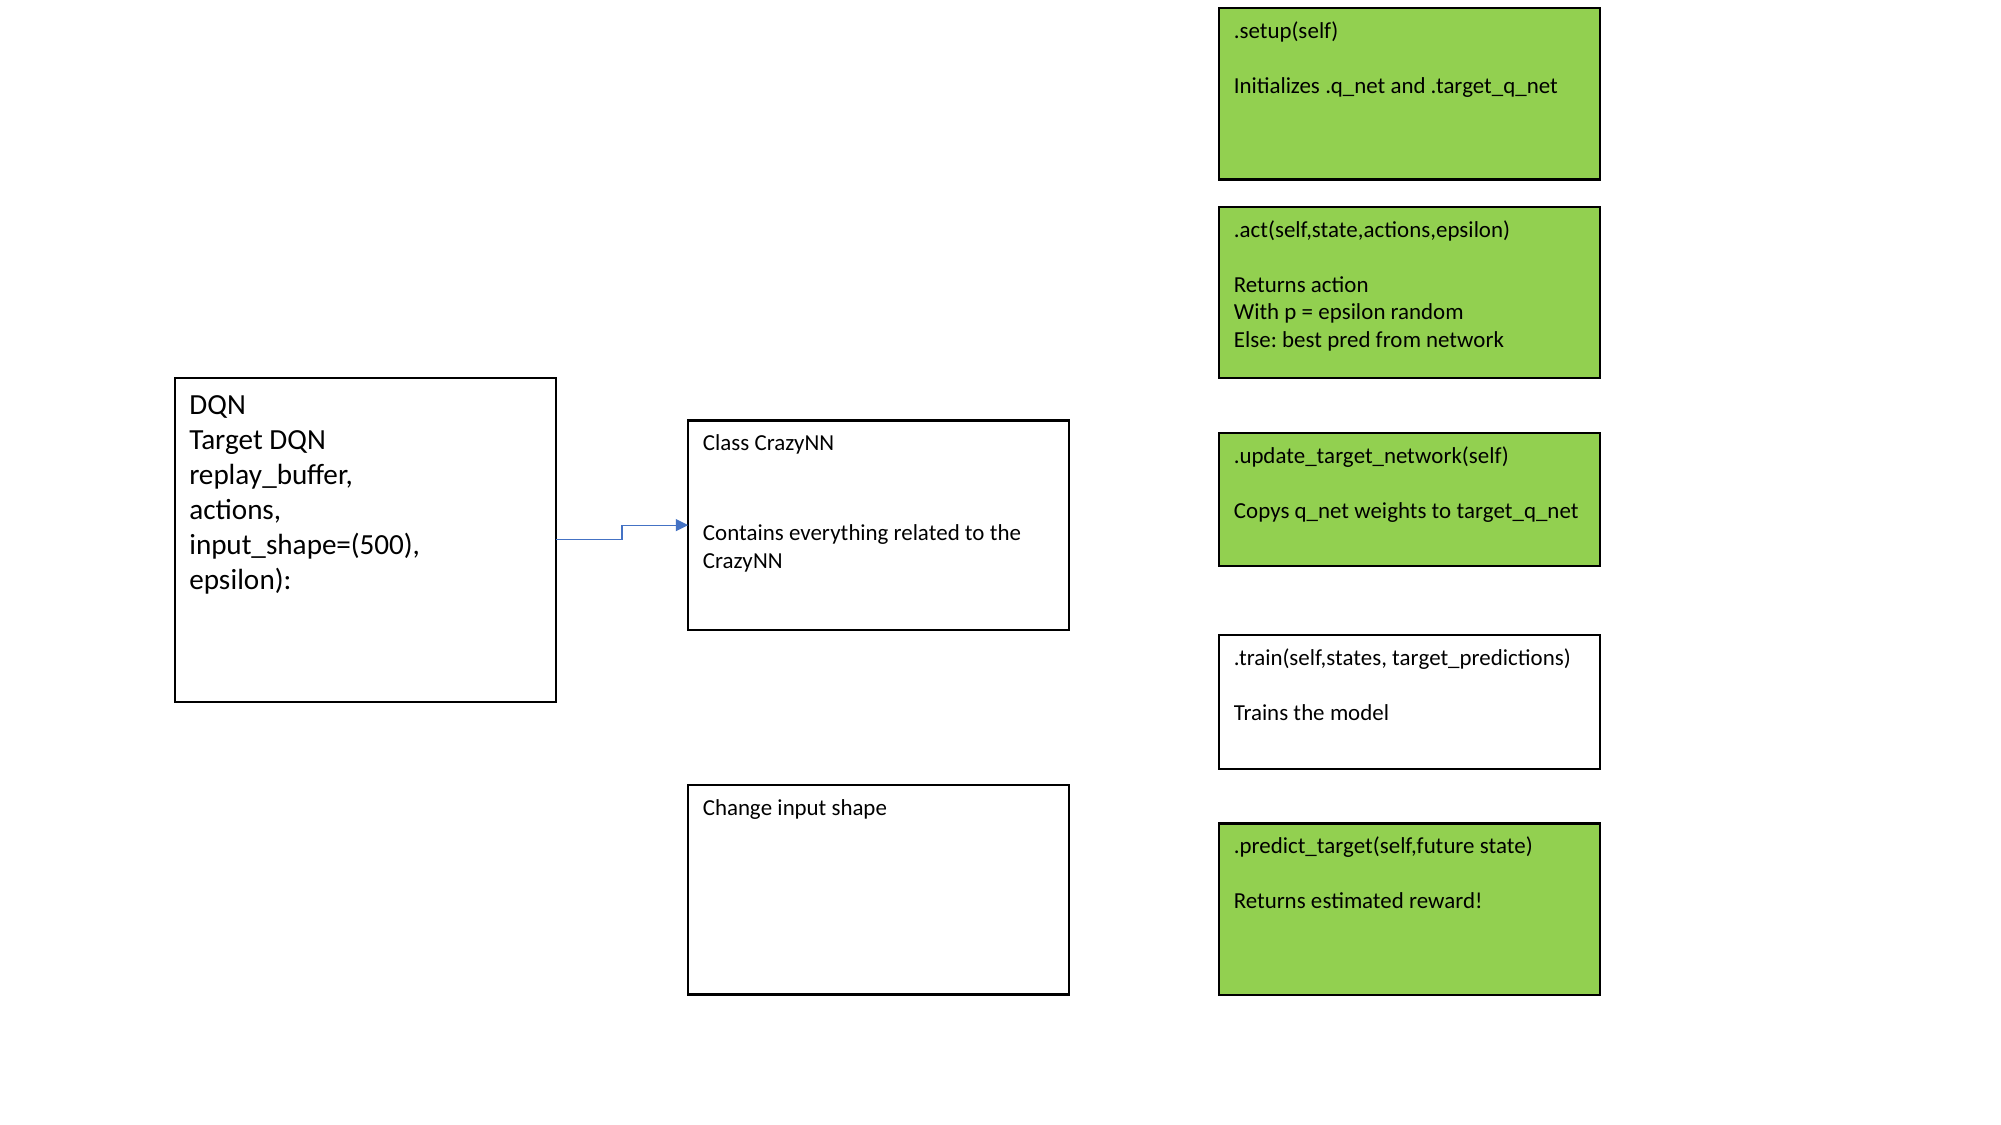

.setup(self)

Initializes .q_net and .target_q_net

.act(self,state,actions,epsilon)

Returns action
With p = epsilon random
Else: best pred from network

DQN
Target DQN
replay_buffer,
actions,
input_shape=(500),
epsilon):

Class CrazyNN

Contains everything related to the CrazyNN
.update_target_network(self)

Copys q_net weights to target_q_net

.train(self,states, target_predictions)

Trains the model

Change input shape
.predict_target(self,future state)

Returns estimated reward!